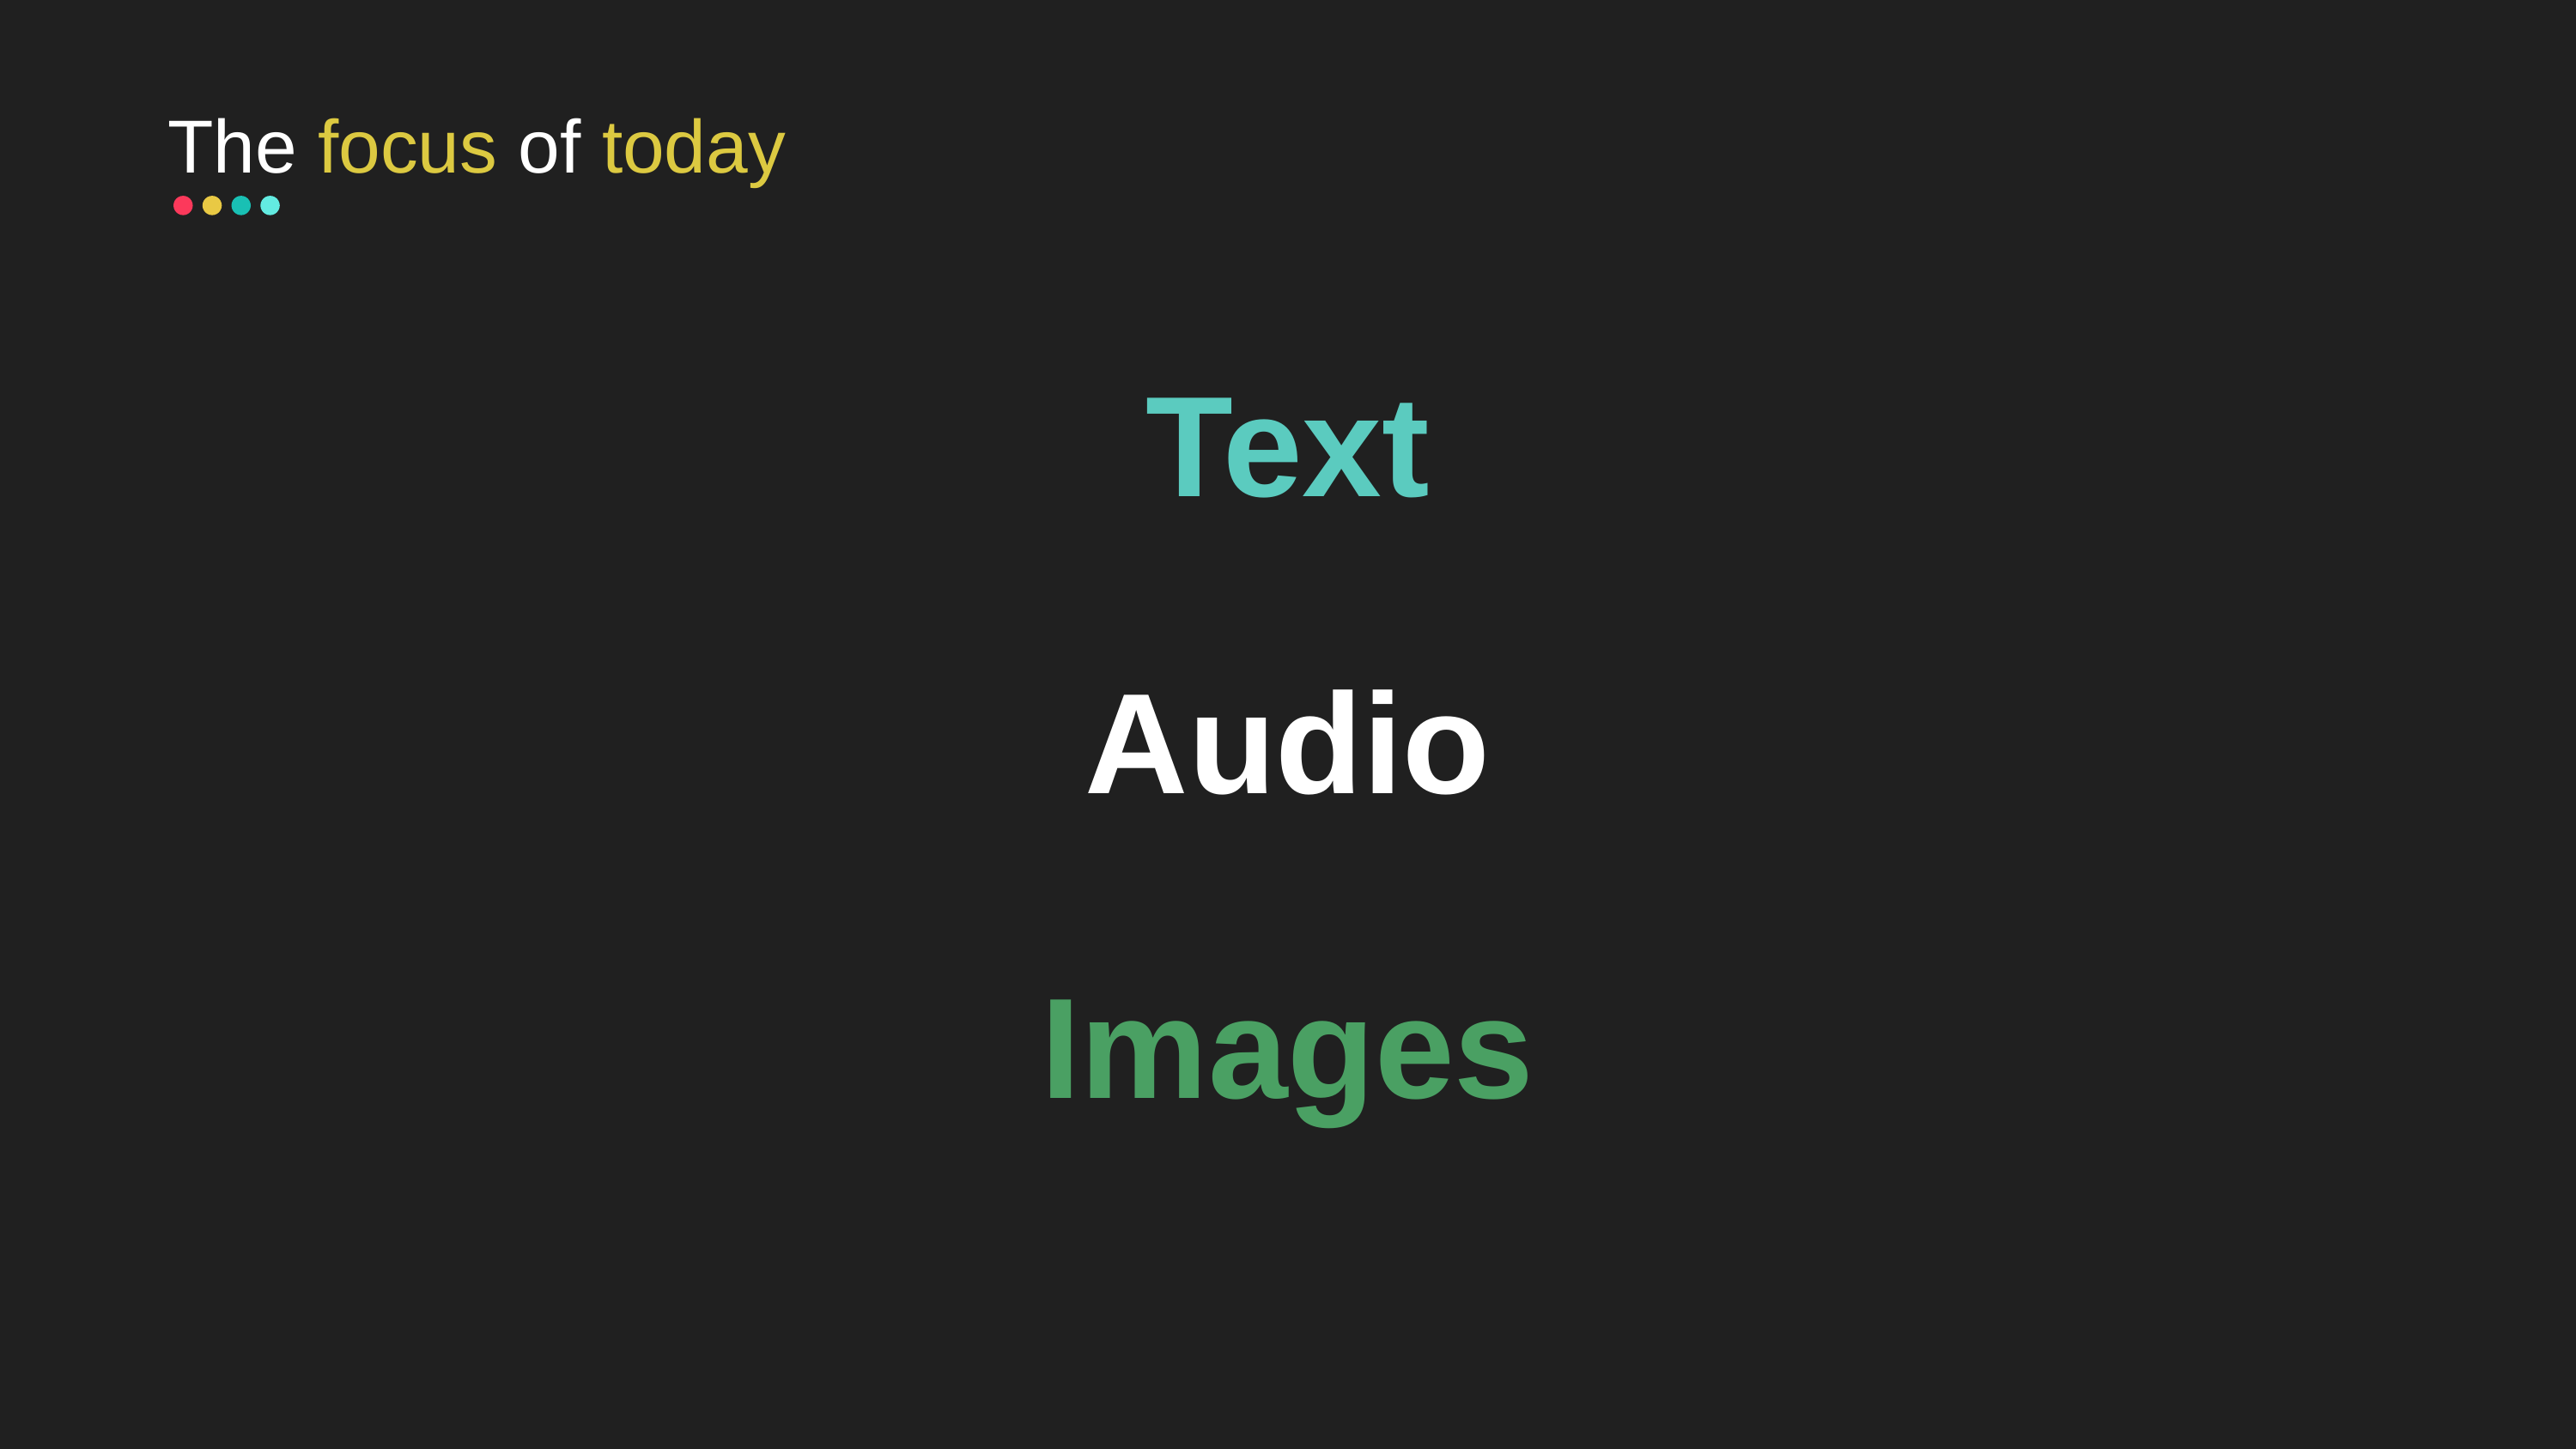

# The focus of today
Text
Audio
Images